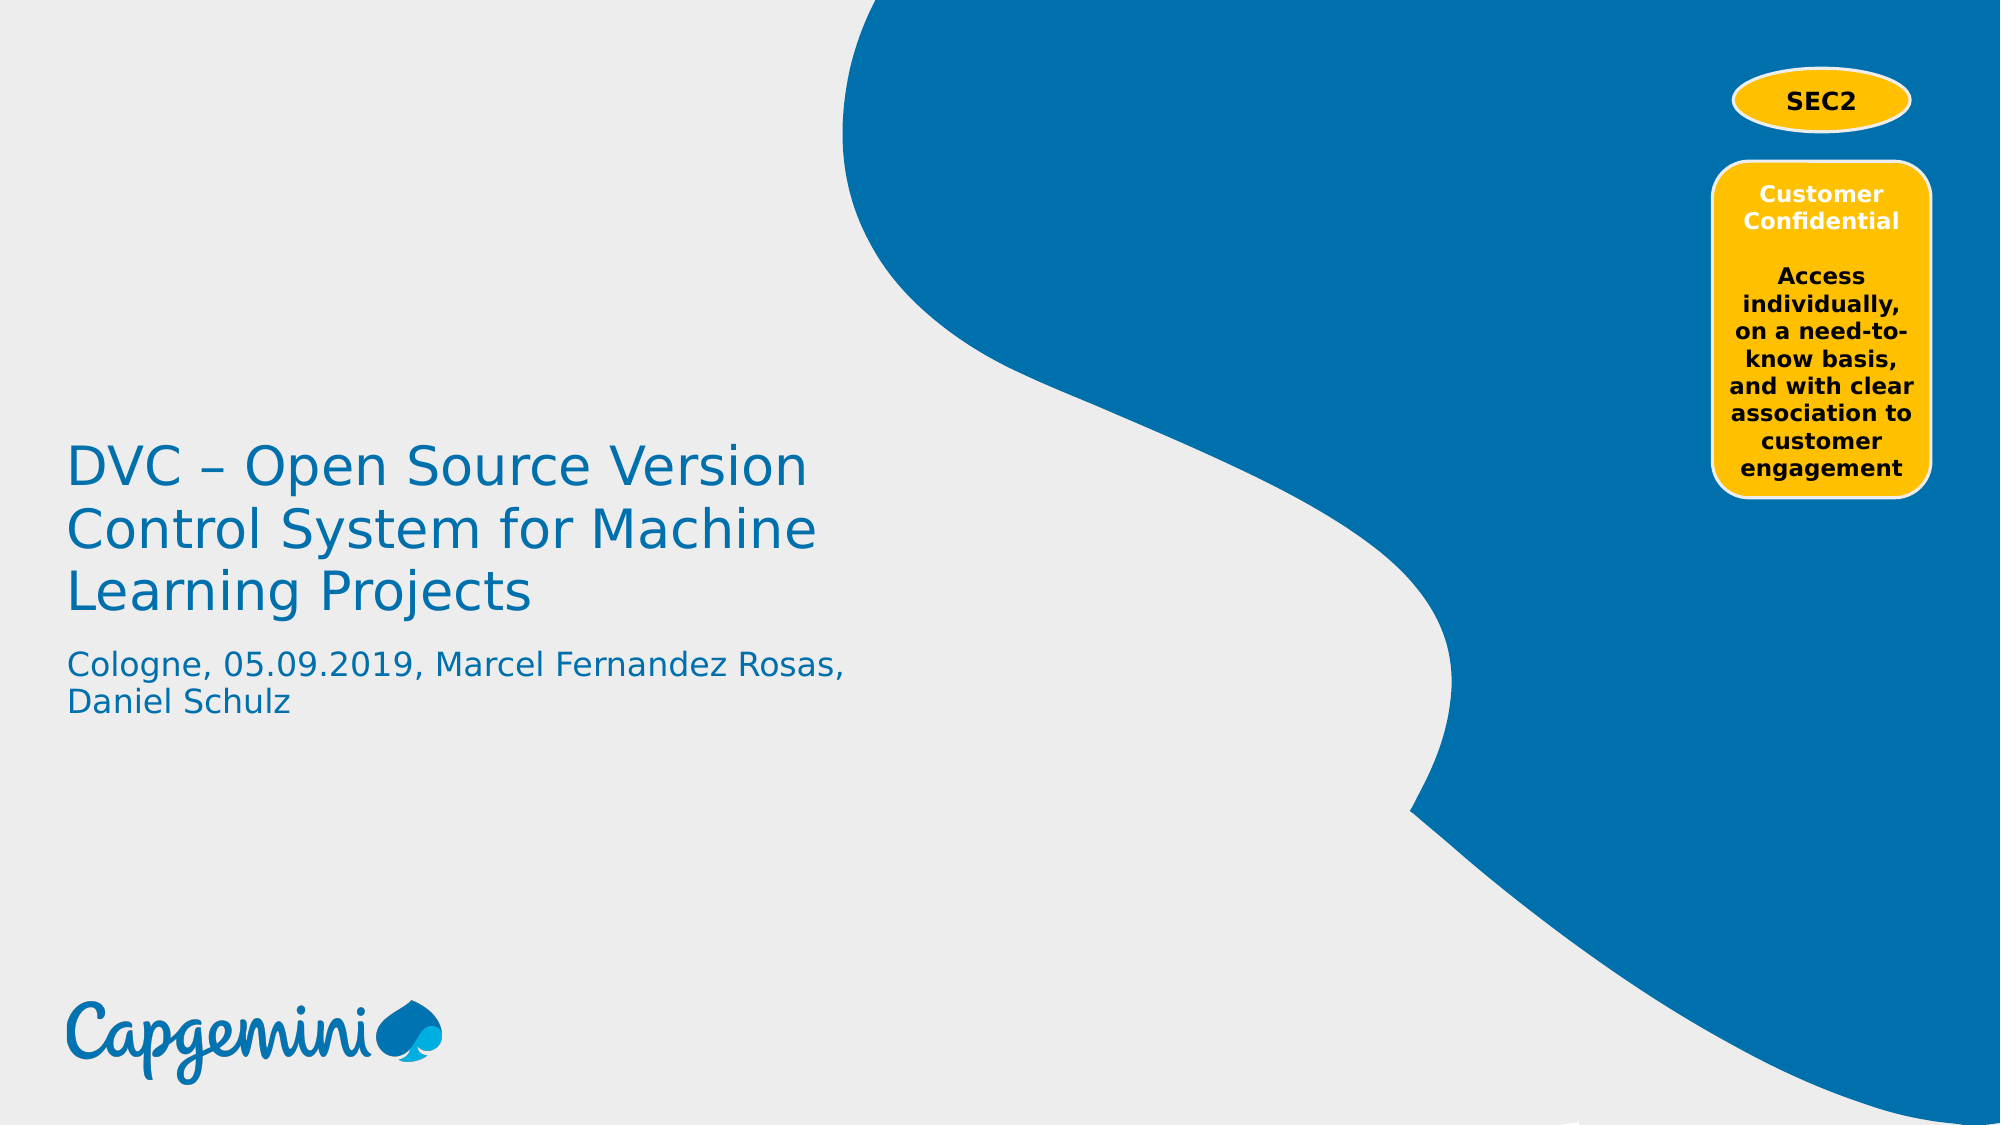

# DVC – Open Source Version Control System for Machine Learning Projects
Cologne, 05.09.2019, Marcel Fernandez Rosas, Daniel Schulz